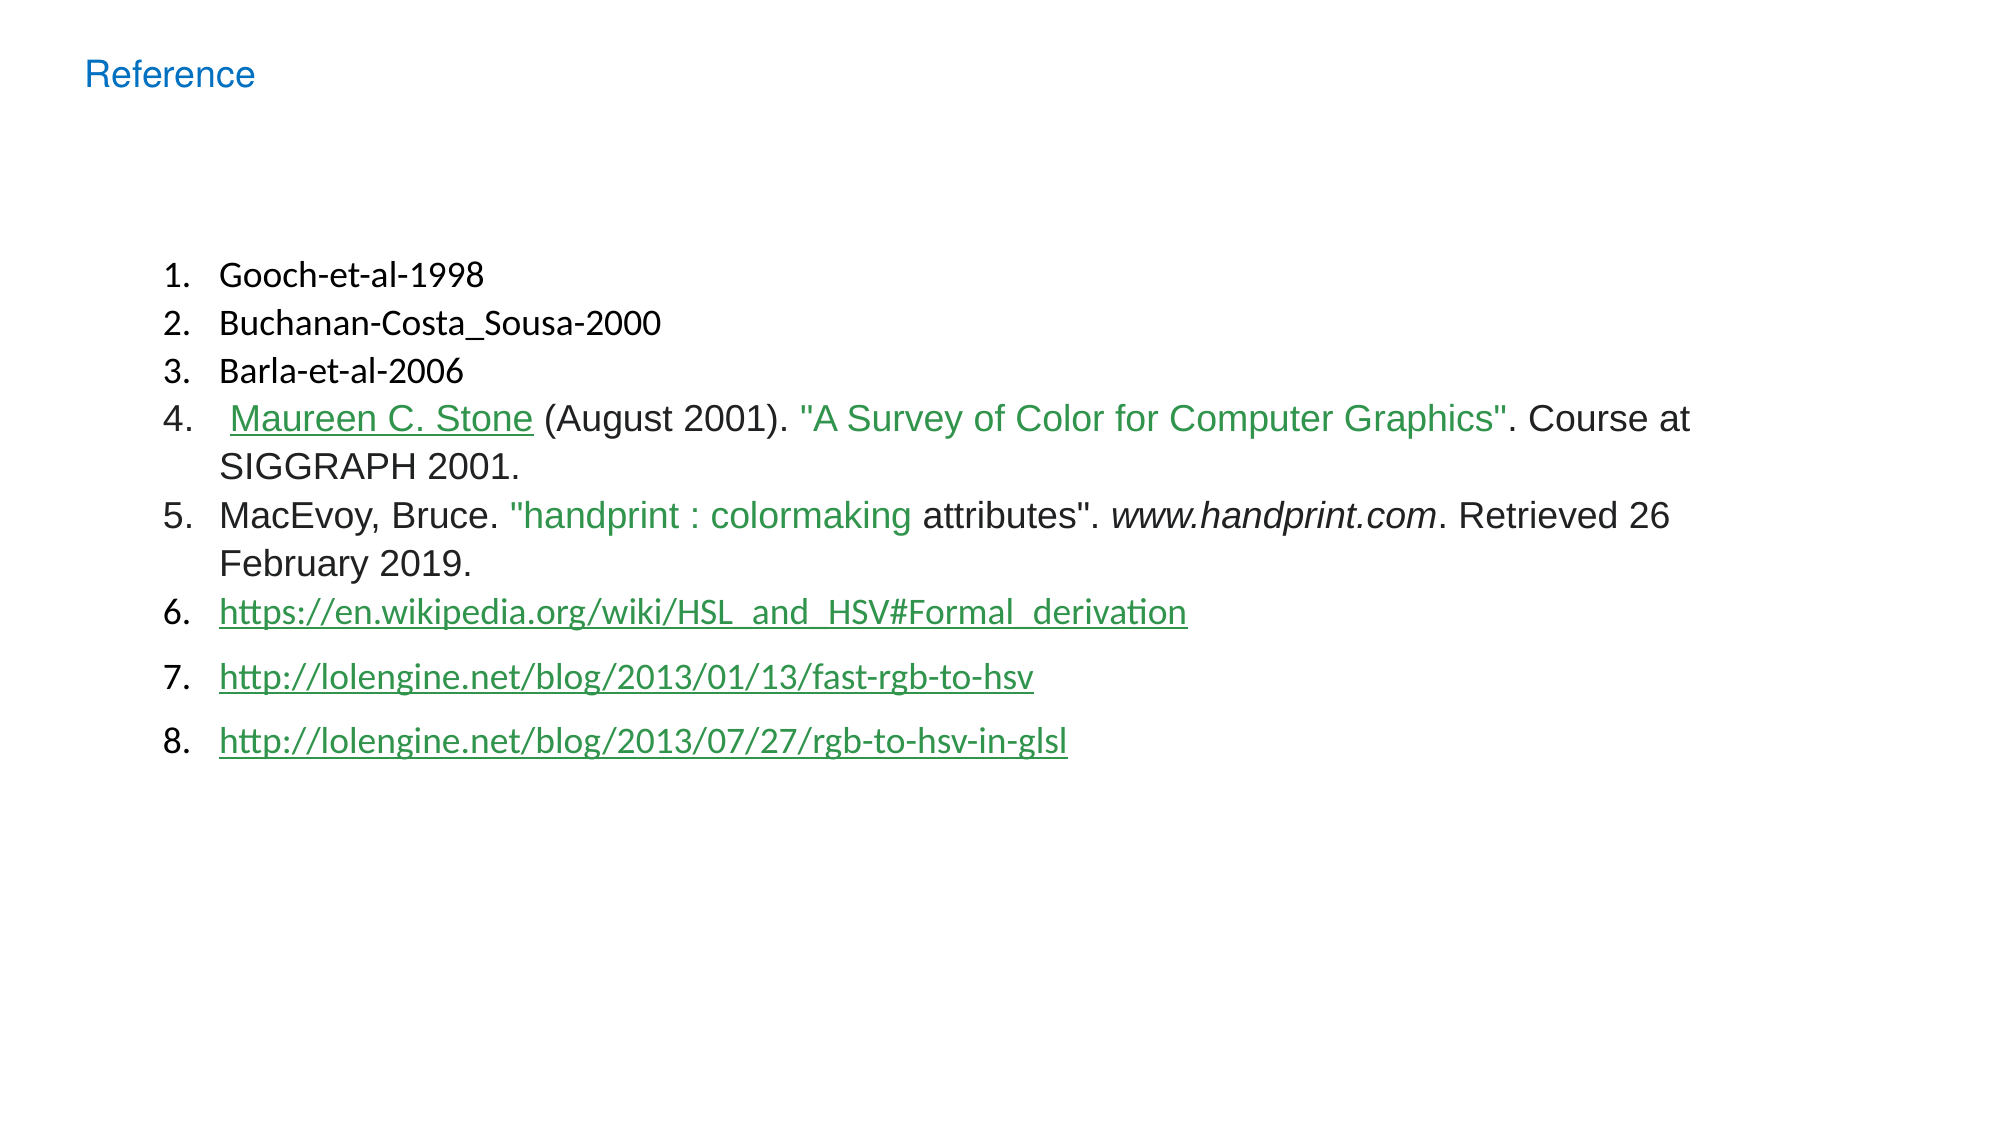

Reference

Gooch-et-al-1998
Buchanan-Costa_Sousa-2000
Barla-et-al-2006
 Maureen C. Stone (August 2001). "A Survey of Color for Computer Graphics". Course at SIGGRAPH 2001.
MacEvoy, Bruce. "handprint : colormaking attributes". www.handprint.com. Retrieved 26 February 2019.
https://en.wikipedia.org/wiki/HSL_and_HSV#Formal_derivation
http://lolengine.net/blog/2013/01/13/fast-rgb-to-hsv
http://lolengine.net/blog/2013/07/27/rgb-to-hsv-in-glsl